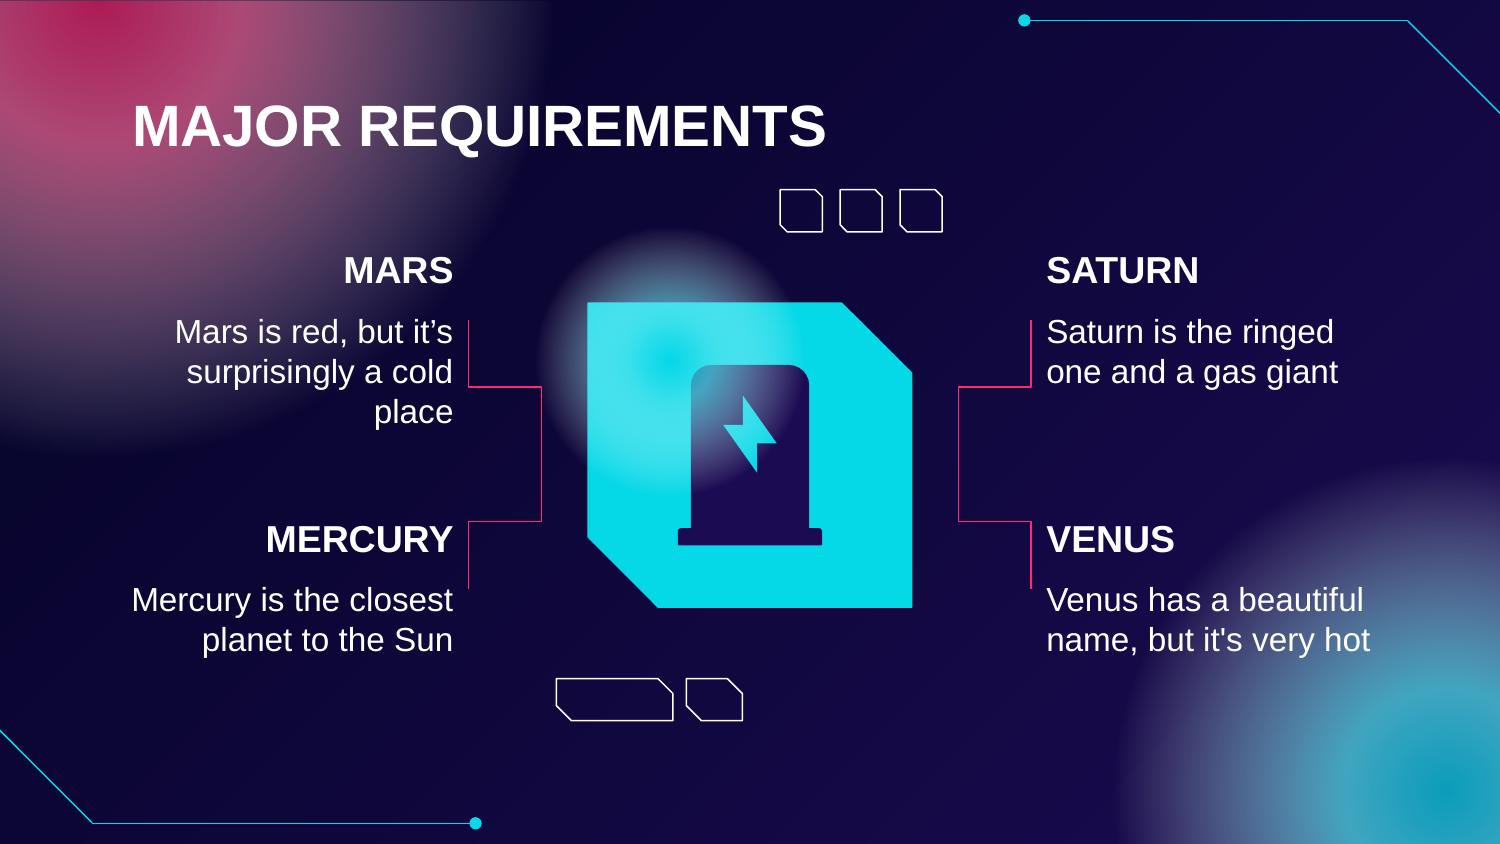

# MAJOR REQUIREMENTS

SATURN
MARS
Mars is red, but it’s surprisingly a cold place
Saturn is the ringed one and a gas giant

VENUS
MERCURY
Mercury is the closest planet to the Sun
Venus has a beautiful name, but it's very hot